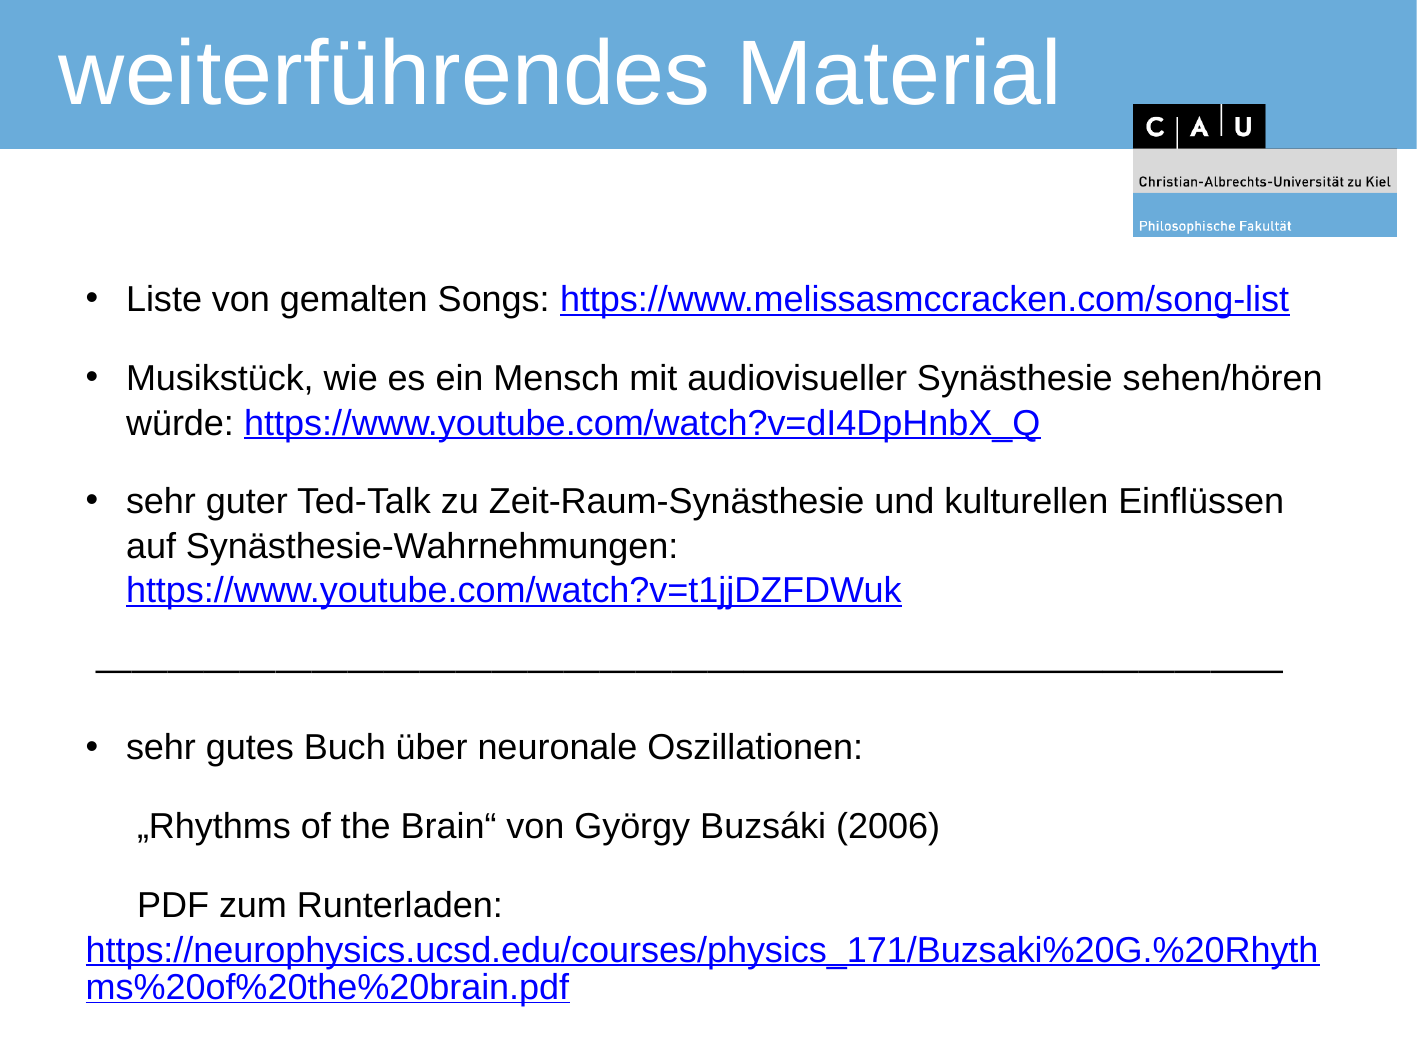

# weiterführendes Material
Liste von gemalten Songs: https://www.melissasmccracken.com/song-list
Musikstück, wie es ein Mensch mit audiovisueller Synästhesie sehen/hören würde: https://www.youtube.com/watch?v=dI4DpHnbX_Q
sehr guter Ted-Talk zu Zeit-Raum-Synästhesie und kulturellen Einflüssen auf Synästhesie-Wahrnehmungen: https://www.youtube.com/watch?v=t1jjDZFDWuk
 —————————————————————————————————
sehr gutes Buch über neuronale Oszillationen:
„Rhythms of the Brain“ von György Buzsáki (2006)
PDF zum Runterladen: https://neurophysics.ucsd.edu/courses/physics_171/Buzsaki%20G.%20Rhythms%20of%20the%20brain.pdf